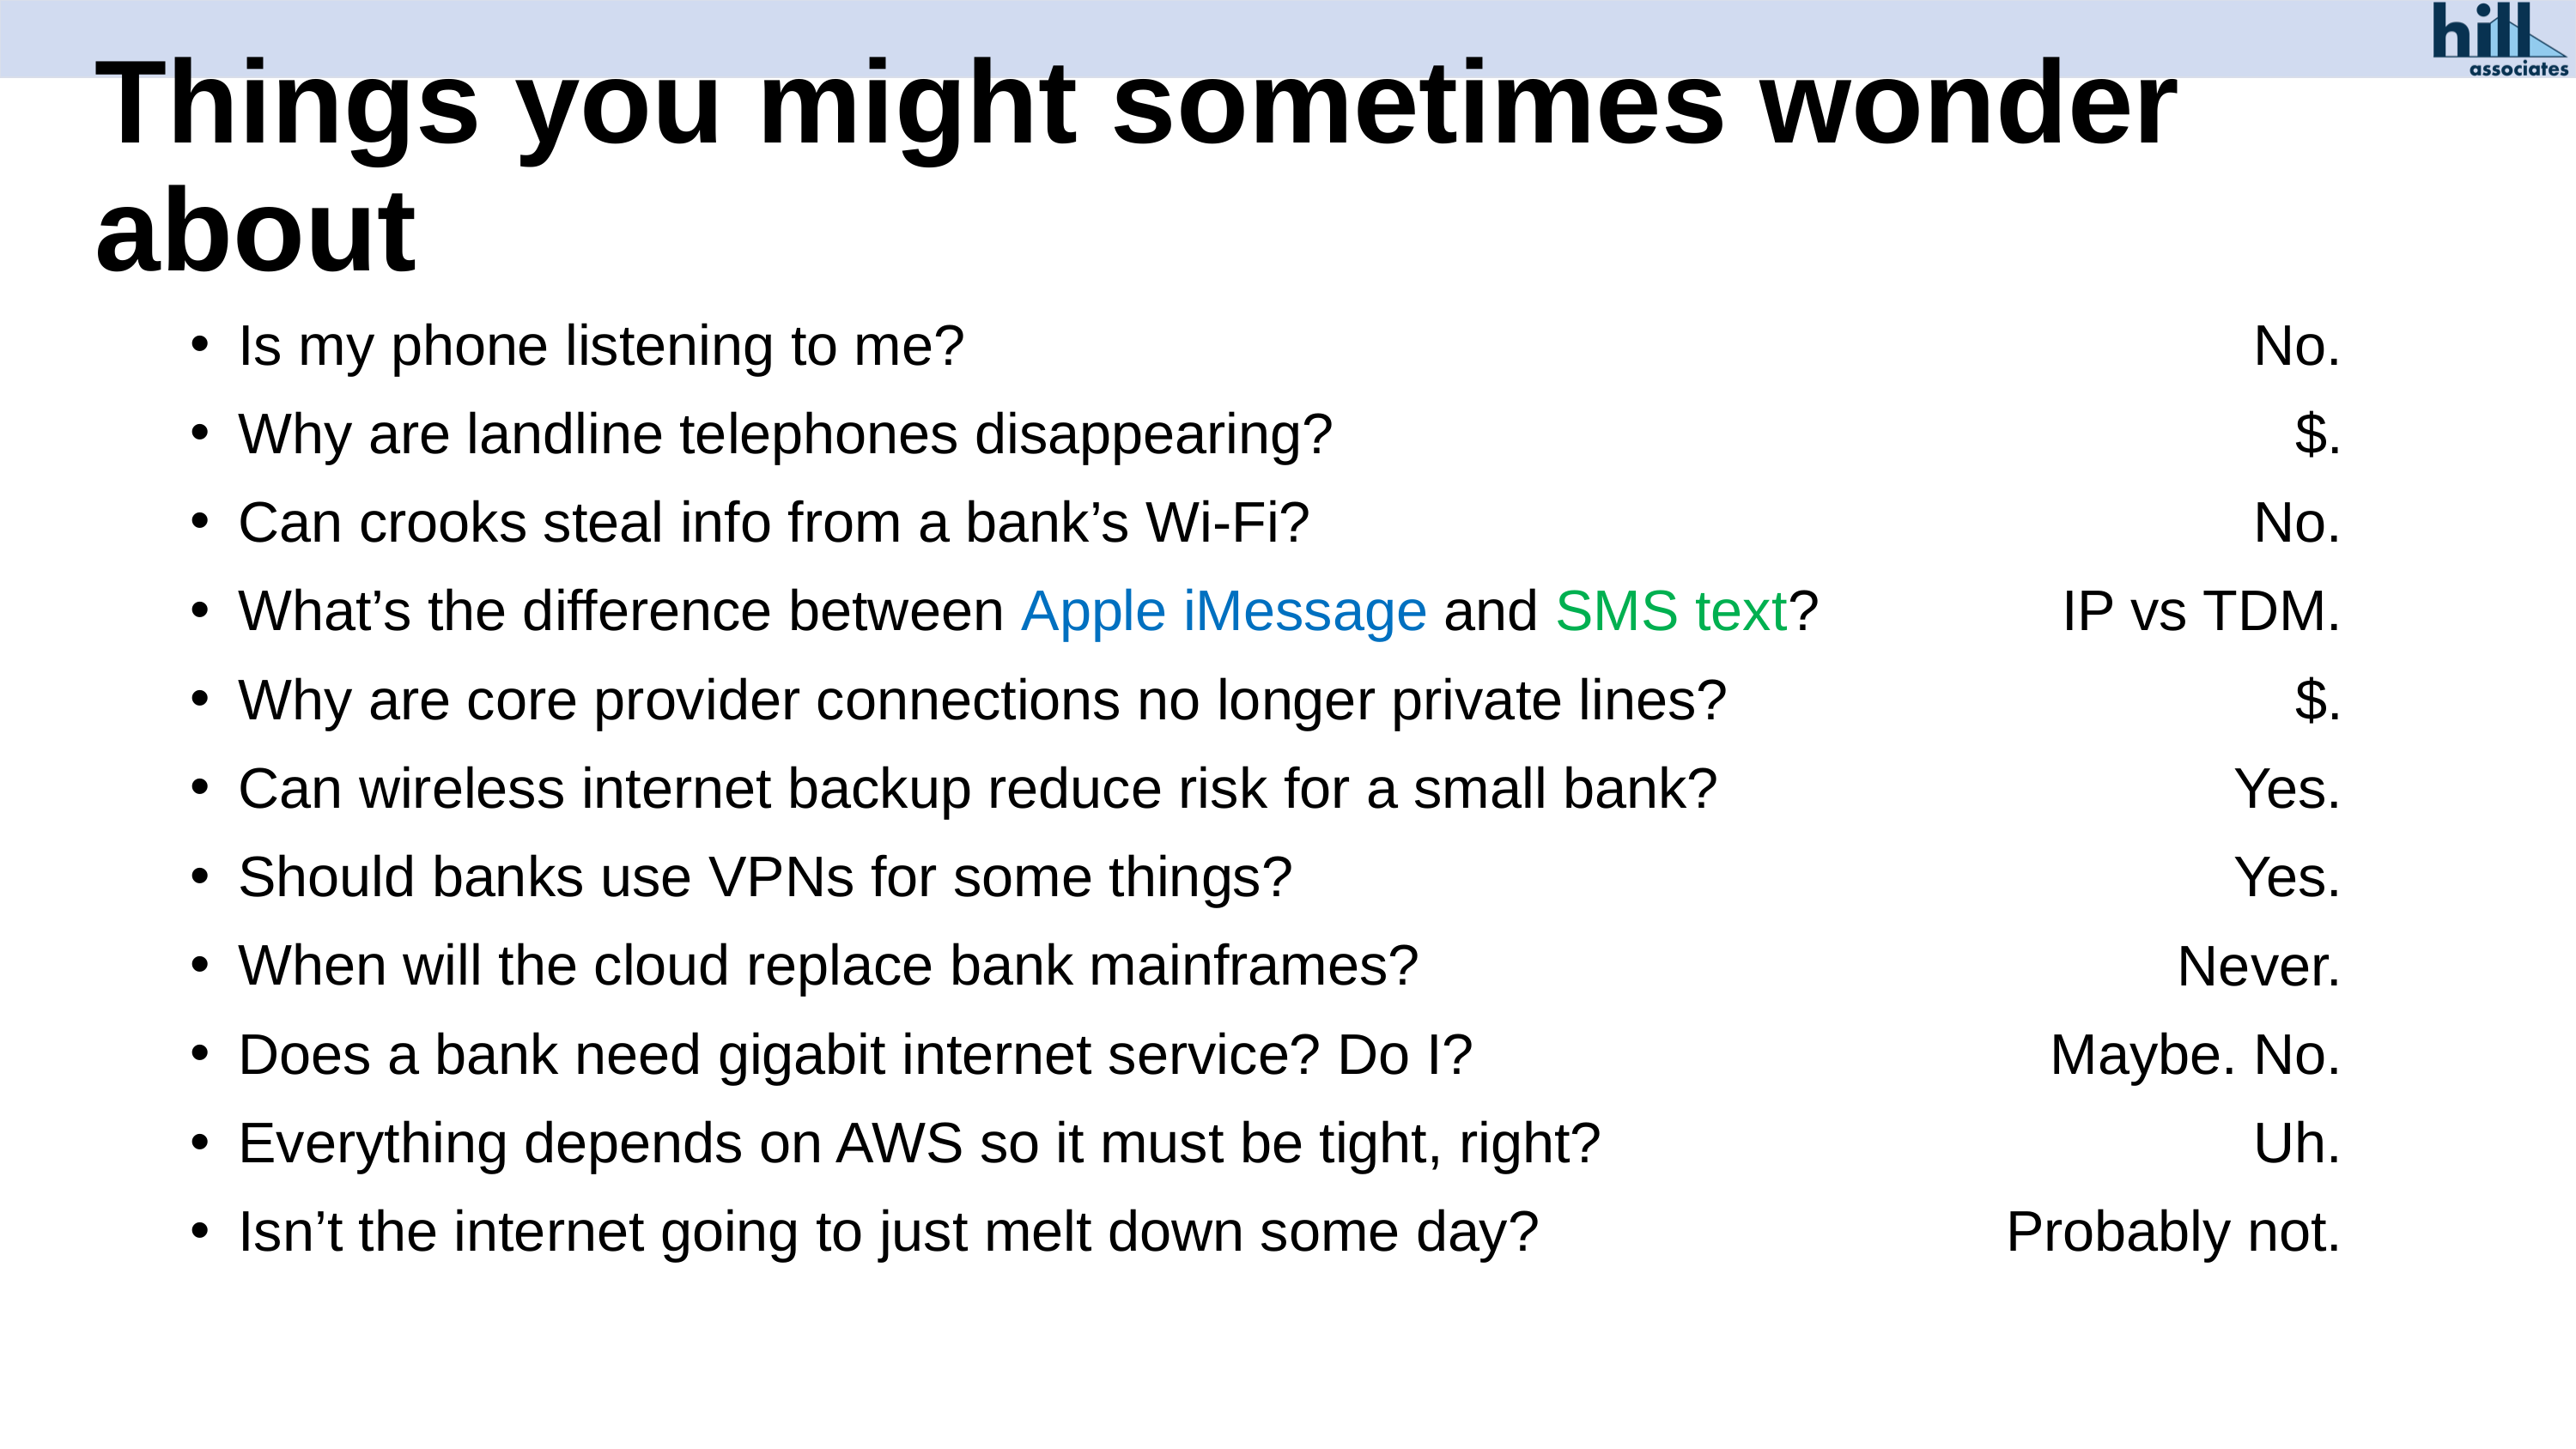

# Things you might sometimes wonder about
Is my phone listening to me?
Why are landline telephones disappearing?
Can crooks steal info from a bank’s Wi-Fi?
What’s the difference between Apple iMessage and SMS text?
Why are core provider connections no longer private lines?
Can wireless internet backup reduce risk for a small bank?
Should banks use VPNs for some things?
When will the cloud replace bank mainframes?
Does a bank need gigabit internet service? Do I?
Everything depends on AWS so it must be tight, right?
Isn’t the internet going to just melt down some day?
No.
$.
No.
IP vs TDM.
$.
Yes.
Yes.
Never.
Maybe. No.
Uh.
Probably not.